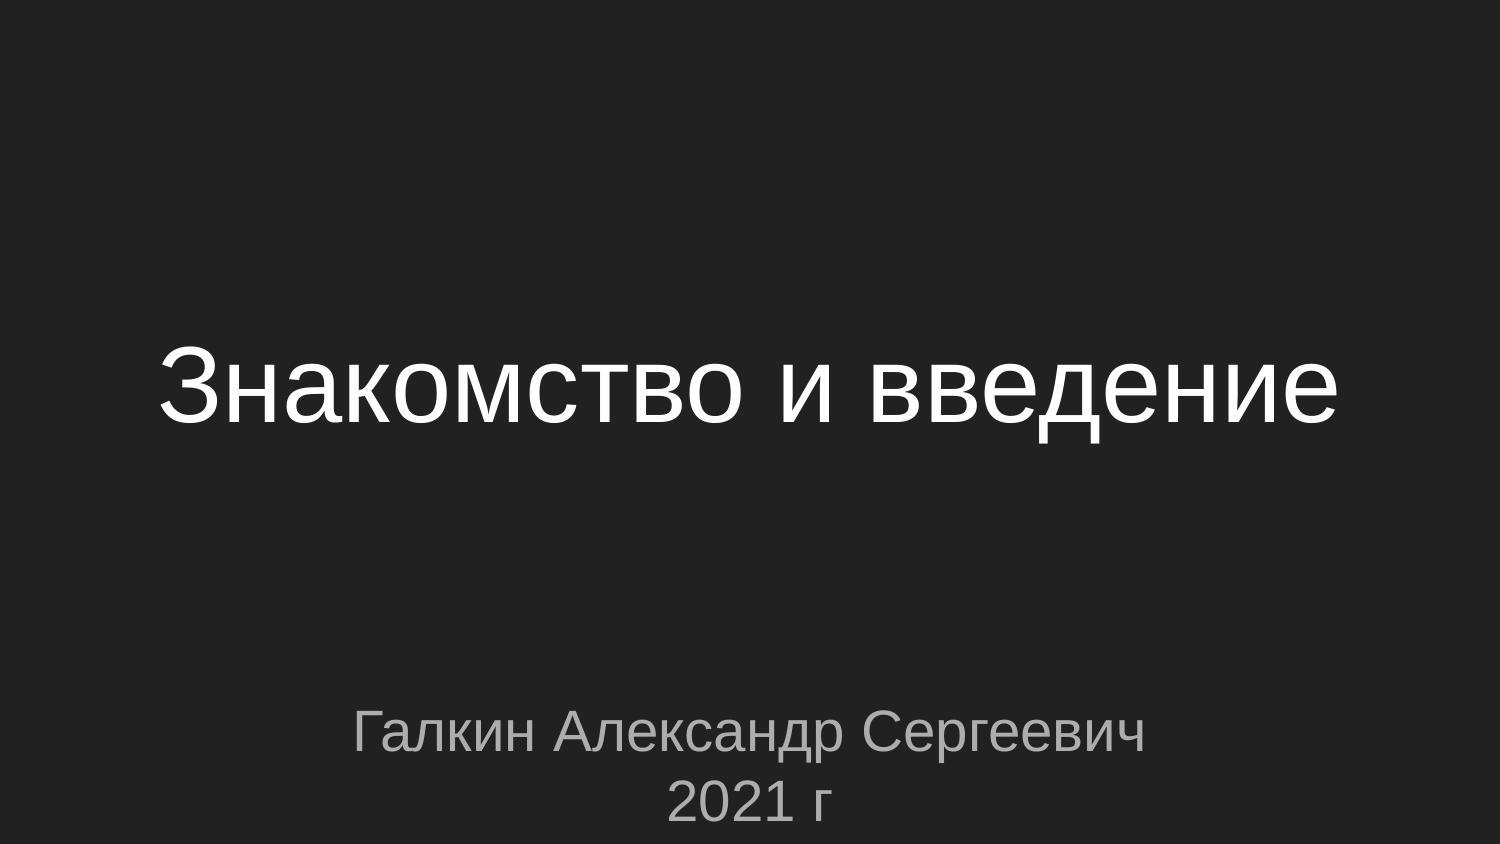

# Знакомство и введение
Галкин Александр Сергеевич
2021 г